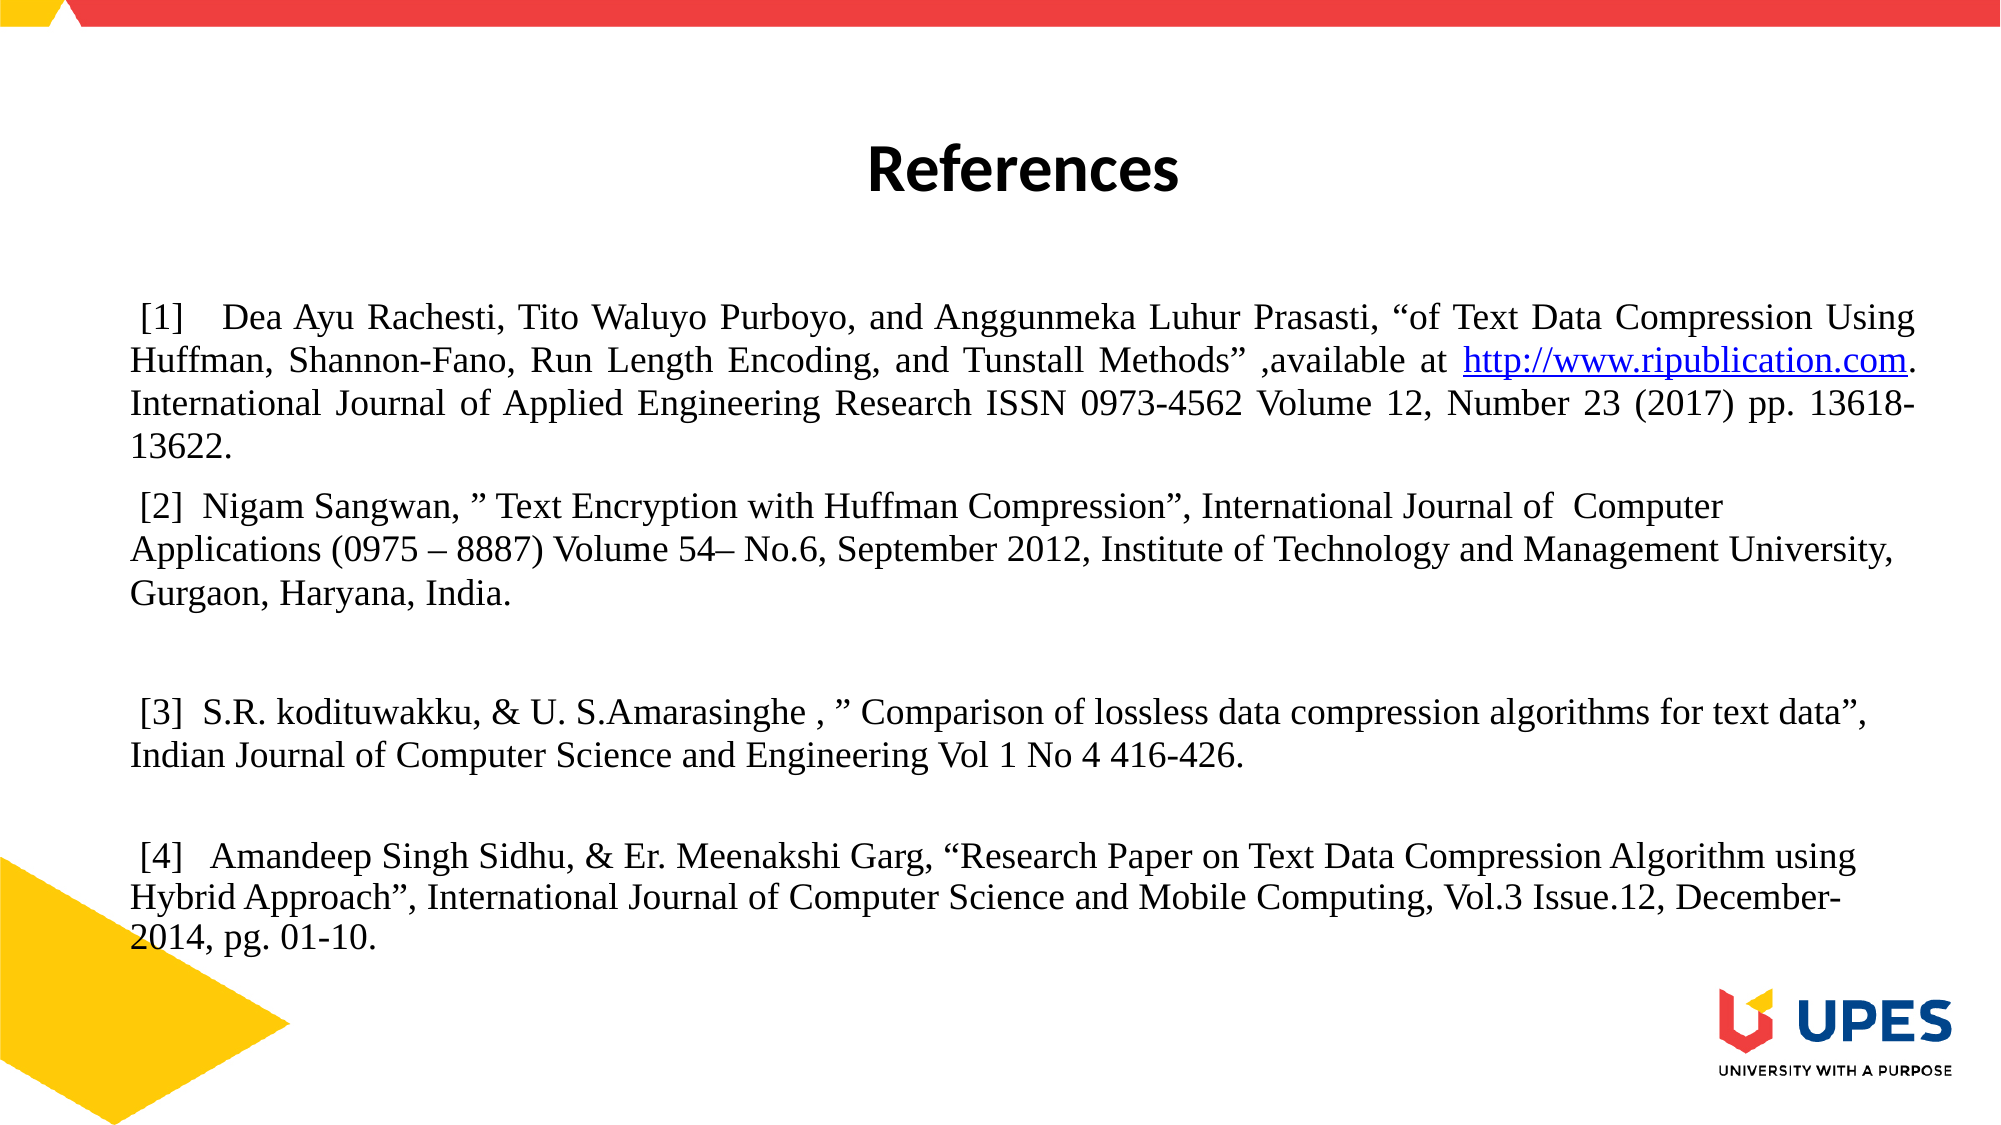

# References
[1]   Dea Ayu Rachesti, Tito Waluyo Purboyo, and Anggunmeka Luhur Prasasti, “of Text Data Compression Using Huffman, Shannon-Fano, Run Length Encoding, and Tunstall Methods” ,available at http://www.ripublication.com. International Journal of Applied Engineering Research ISSN 0973-4562 Volume 12, Number 23 (2017) pp. 13618-13622.
 [2]  Nigam Sangwan, ” Text Encryption with Huffman Compression”, International Journal of  Computer Applications (0975 – 8887) Volume 54– No.6, September 2012, Institute of Technology and Management University, Gurgaon, Haryana, India.

 [3]  S.R. kodituwakku, & U. S.Amarasinghe , ” Comparison of lossless data compression algorithms for text data”, Indian Journal of Computer Science and Engineering Vol 1 No 4 416-426.

 [4]   Amandeep Singh Sidhu, & Er. Meenakshi Garg, “Research Paper on Text Data Compression Algorithm using Hybrid Approach”, International Journal of Computer Science and Mobile Computing, Vol.3 Issue.12, December- 2014, pg. 01-10.